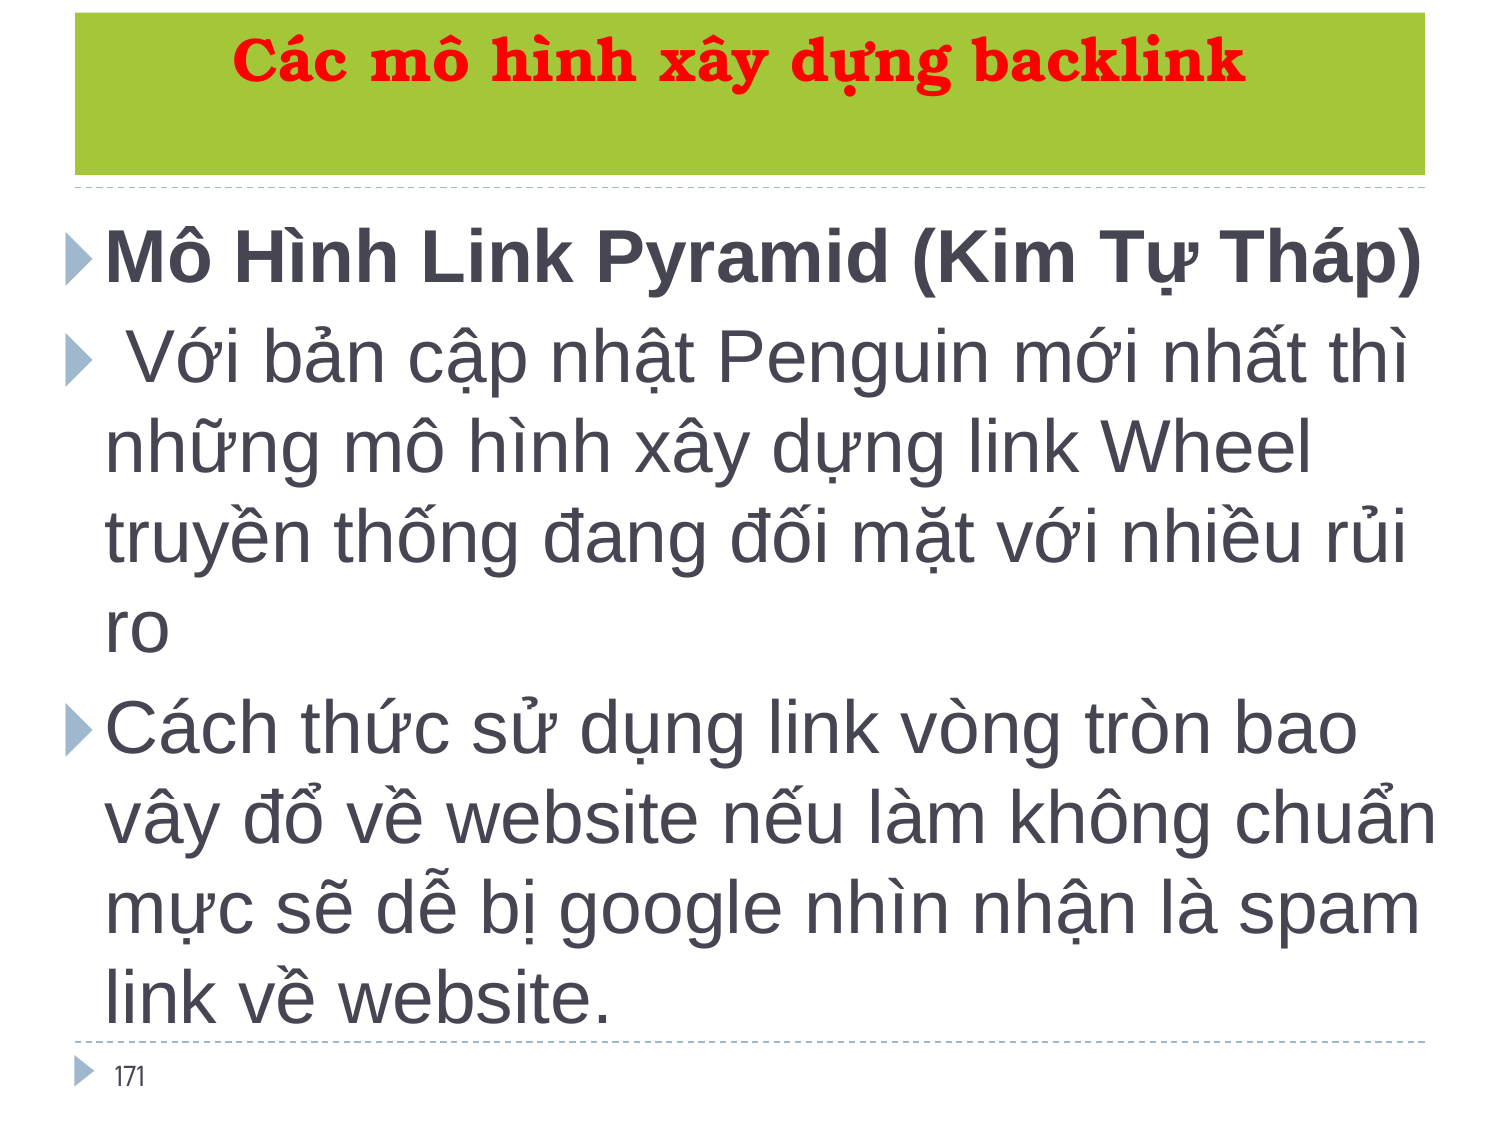

# Các mô hình xây dựng backlink
Mô Hình Link Pyramid (Kim Tự Tháp)
 Với bản cập nhật Penguin mới nhất thì những mô hình xây dựng link Wheel truyền thống đang đối mặt với nhiều rủi ro
Cách thức sử dụng link vòng tròn bao vây đổ về website nếu làm không chuẩn
mực sẽ dễ bị google nhìn nhận là spam link về website.

171